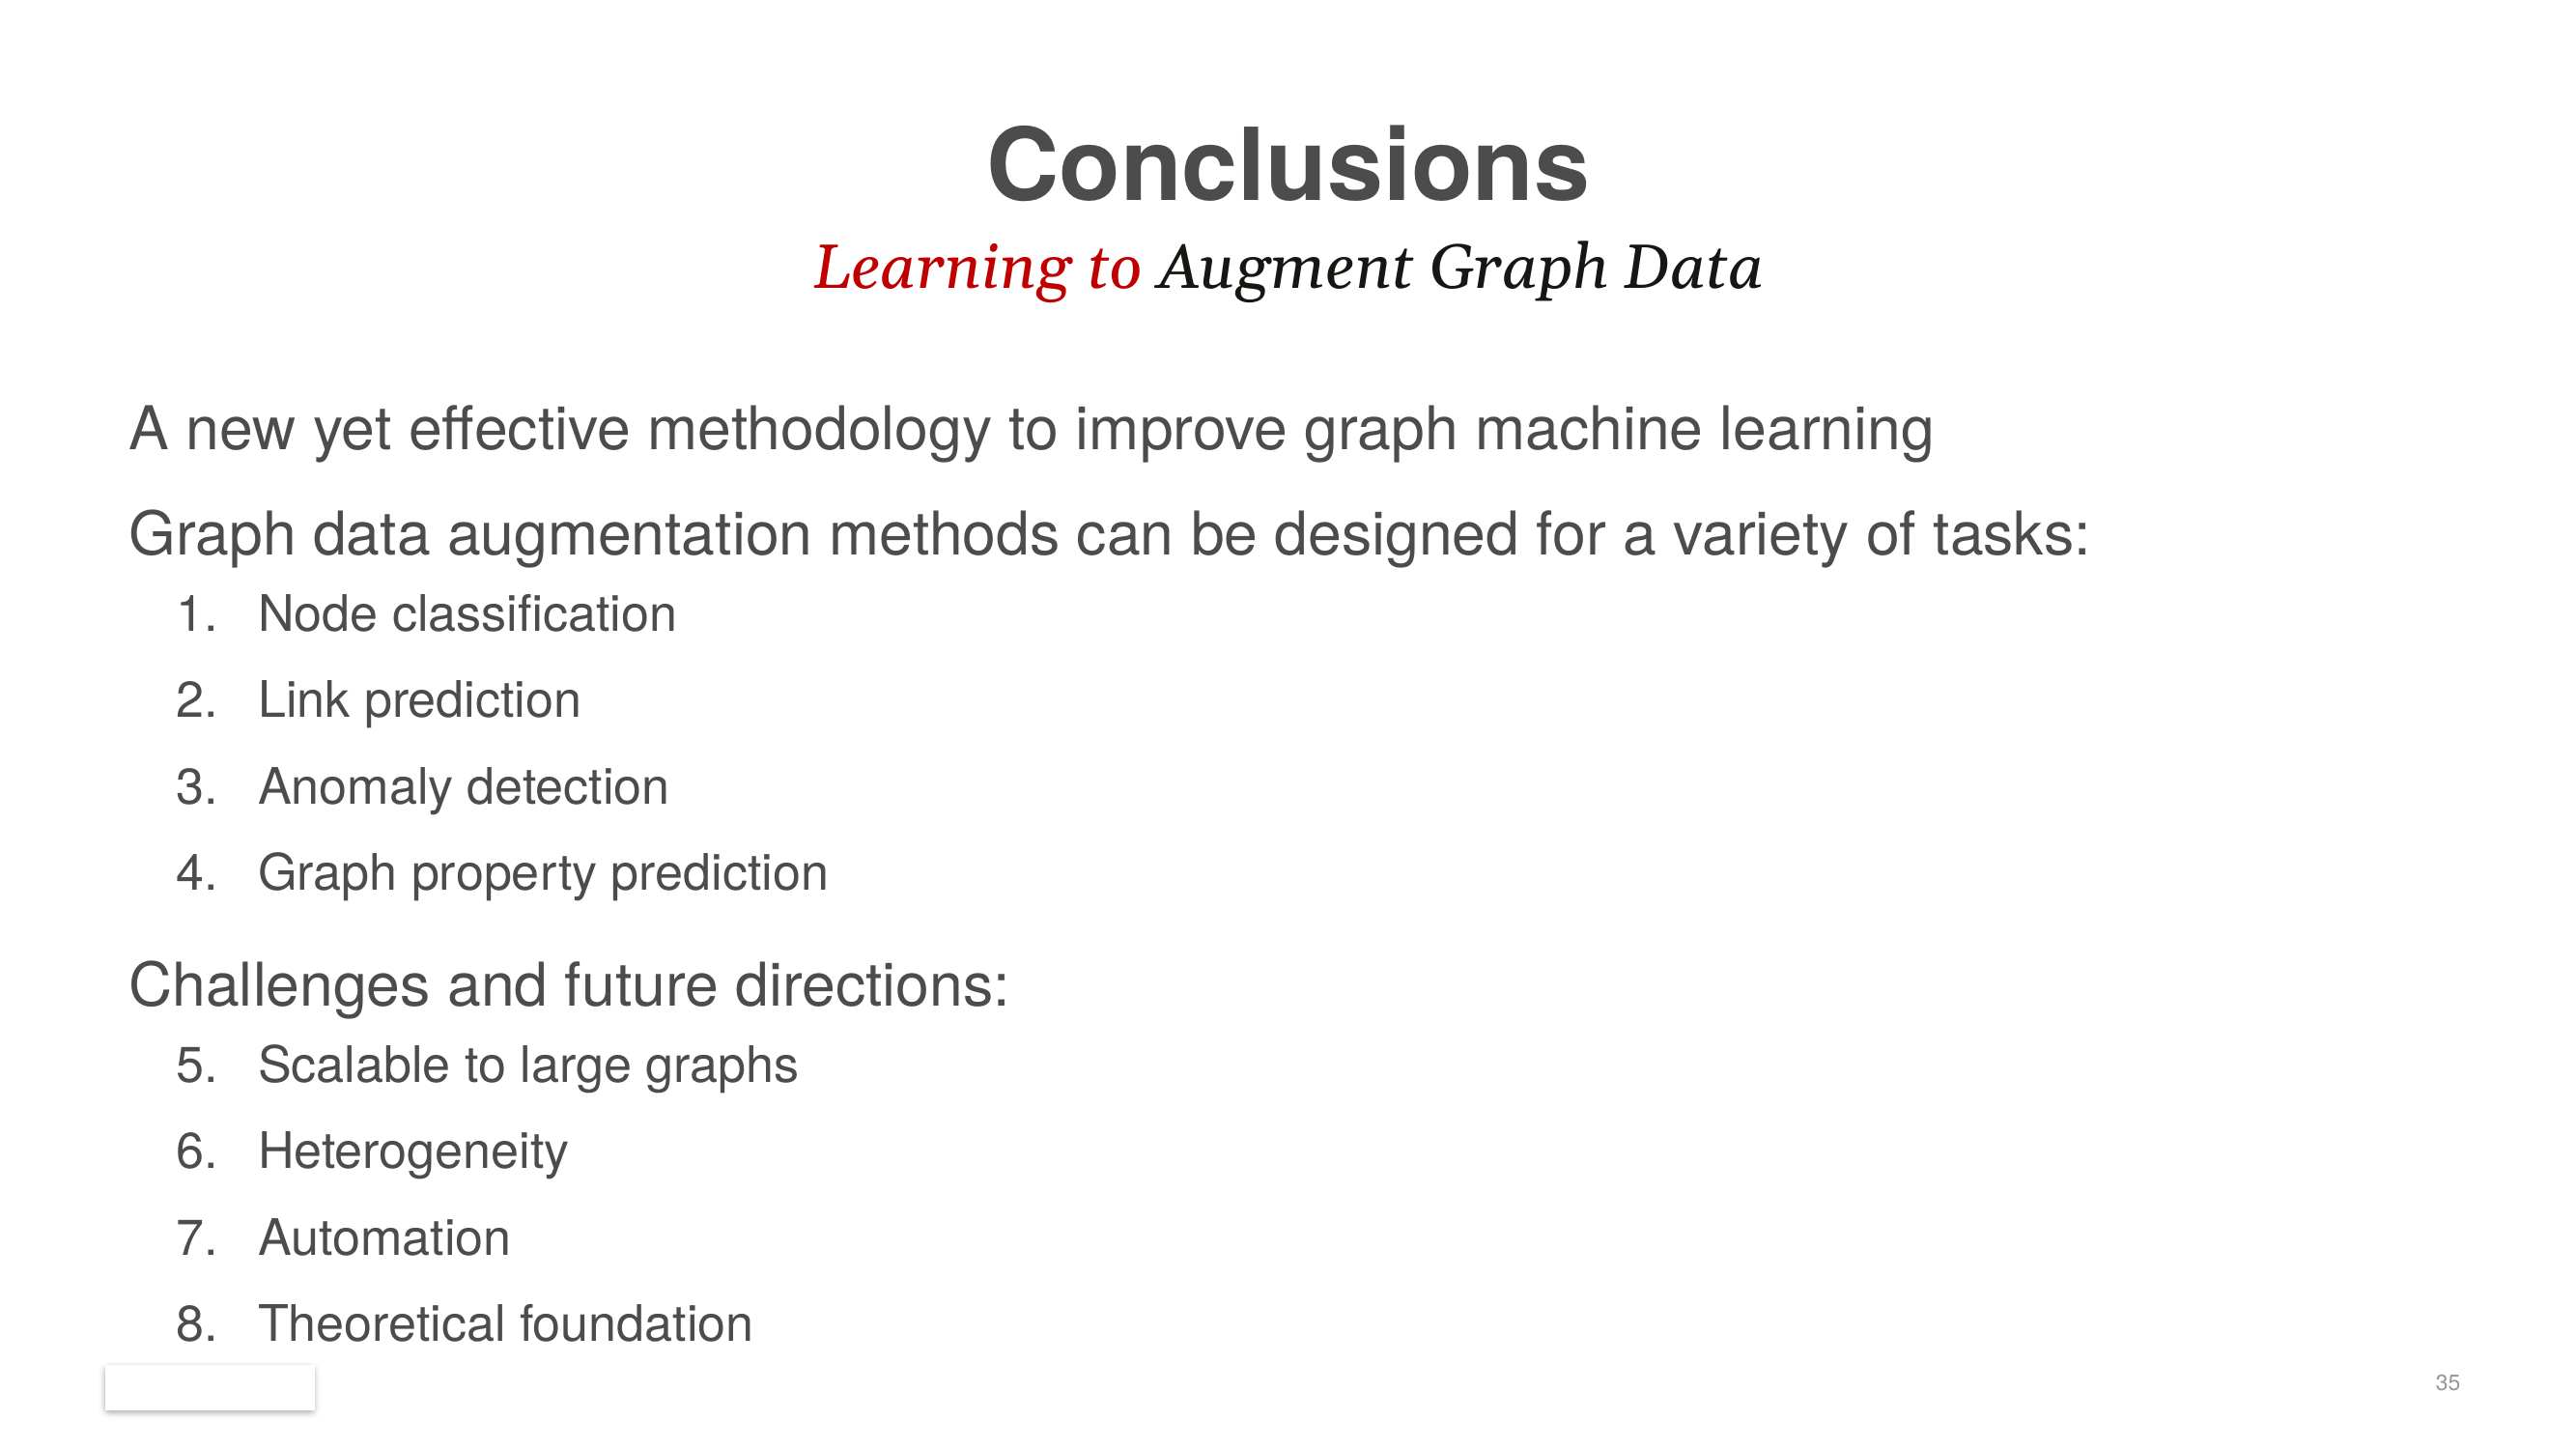

# Conclusions
Learning to Augment Graph Data
A new yet effective methodology to improve graph machine learning
Graph data augmentation methods can be designed for a variety of tasks:
Node classification
Link prediction
Anomaly detection
Graph property prediction
Challenges and future directions:
Scalable to large graphs
Heterogeneity
Automation
Theoretical foundation
35